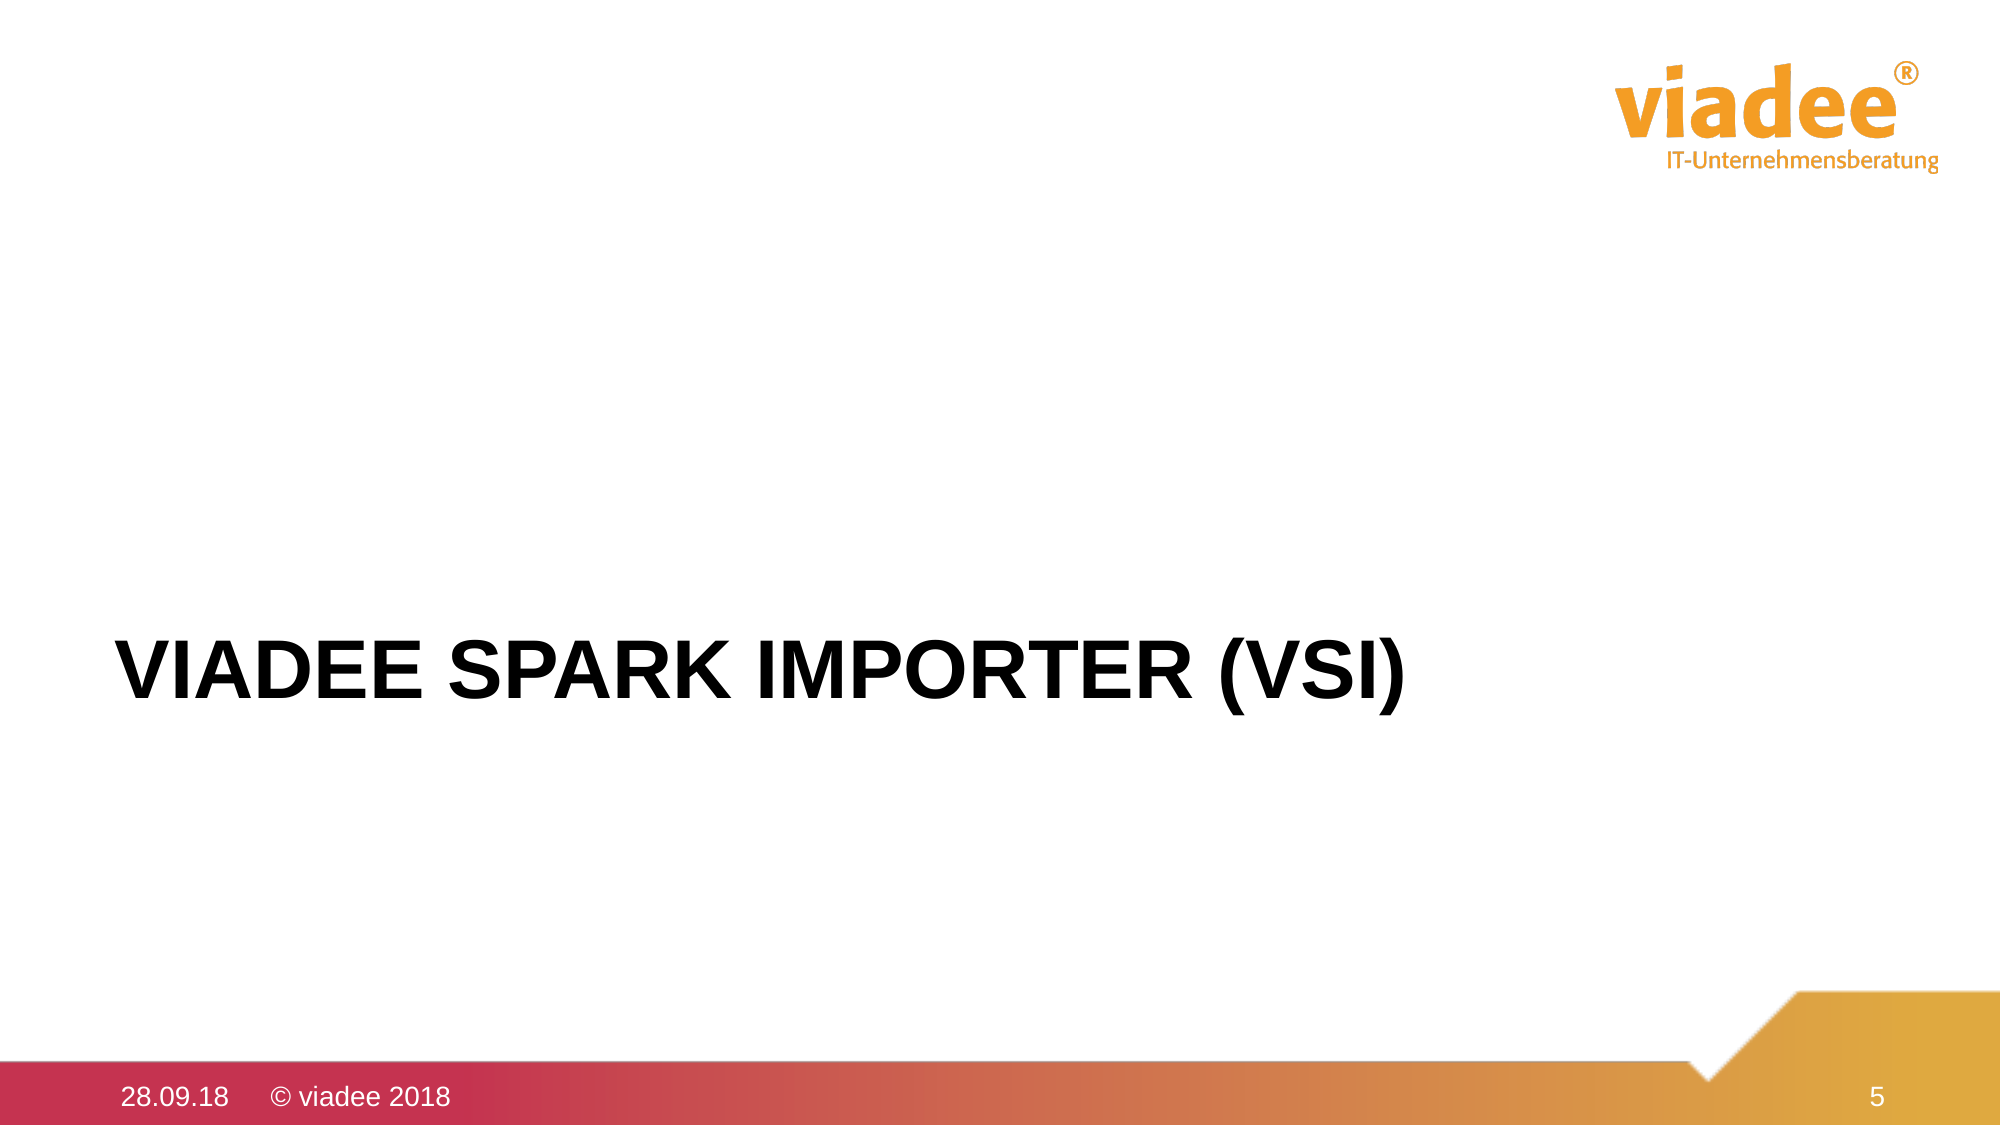

# Viadee Spark Importer (vSI)

28.09.18	© viadee 2018
5